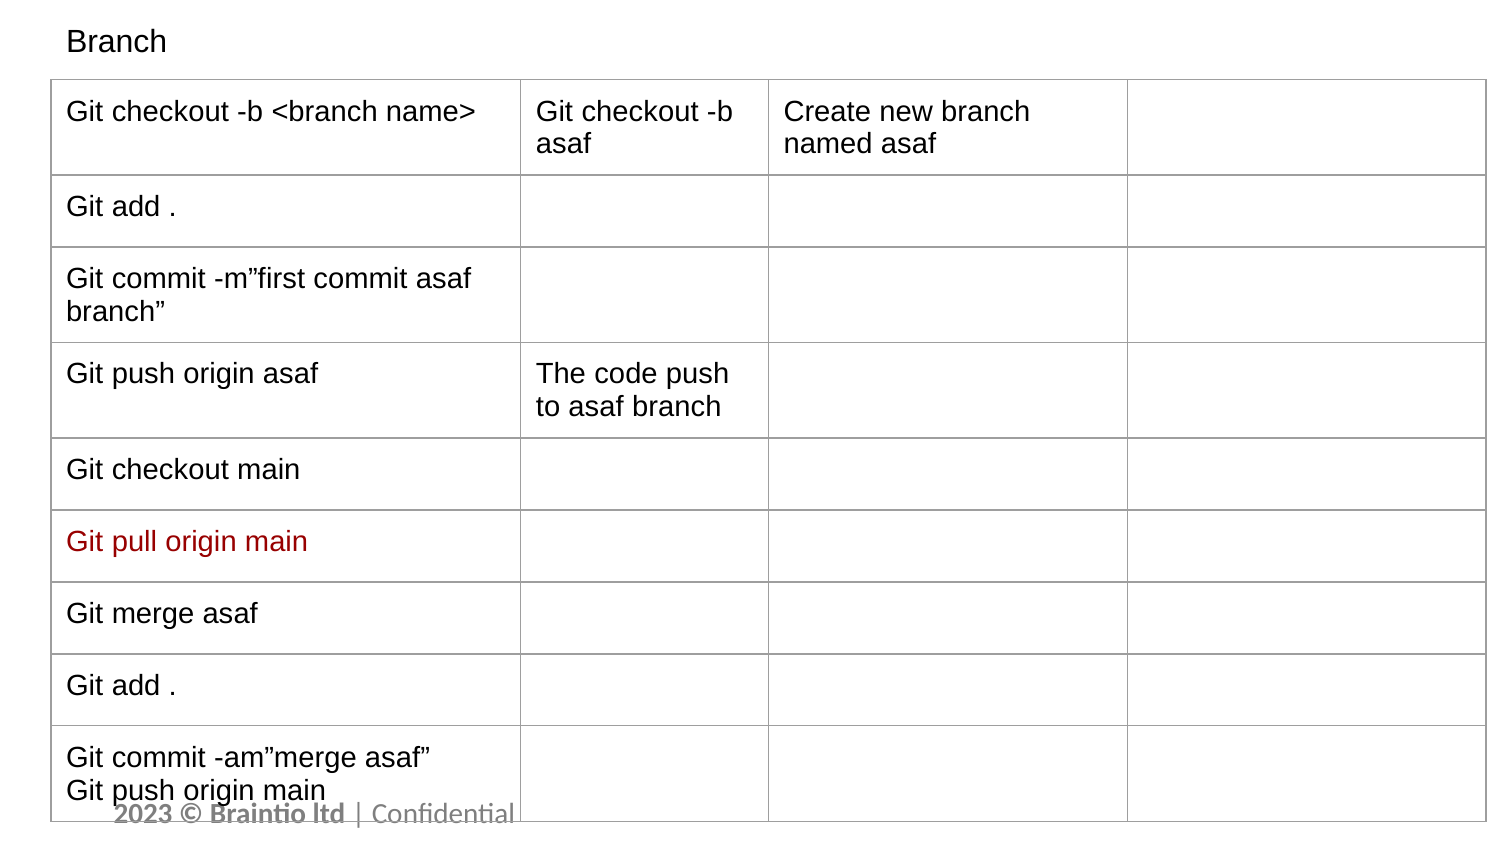

# Branch
| Git checkout -b <branch name> | Git checkout -b asaf | Create new branch named asaf |  |
| --- | --- | --- | --- |
| Git add . |  |  |  |
| Git commit -m”first commit asaf branch” |  |  |  |
| Git push origin asaf | The code push to asaf branch |  |  |
| Git checkout main |  |  |  |
| Git pull origin main |  |  |  |
| Git merge asaf |  |  |  |
| Git add . |  |  |  |
| Git commit -am”merge asaf” Git push origin main |  |  |  |